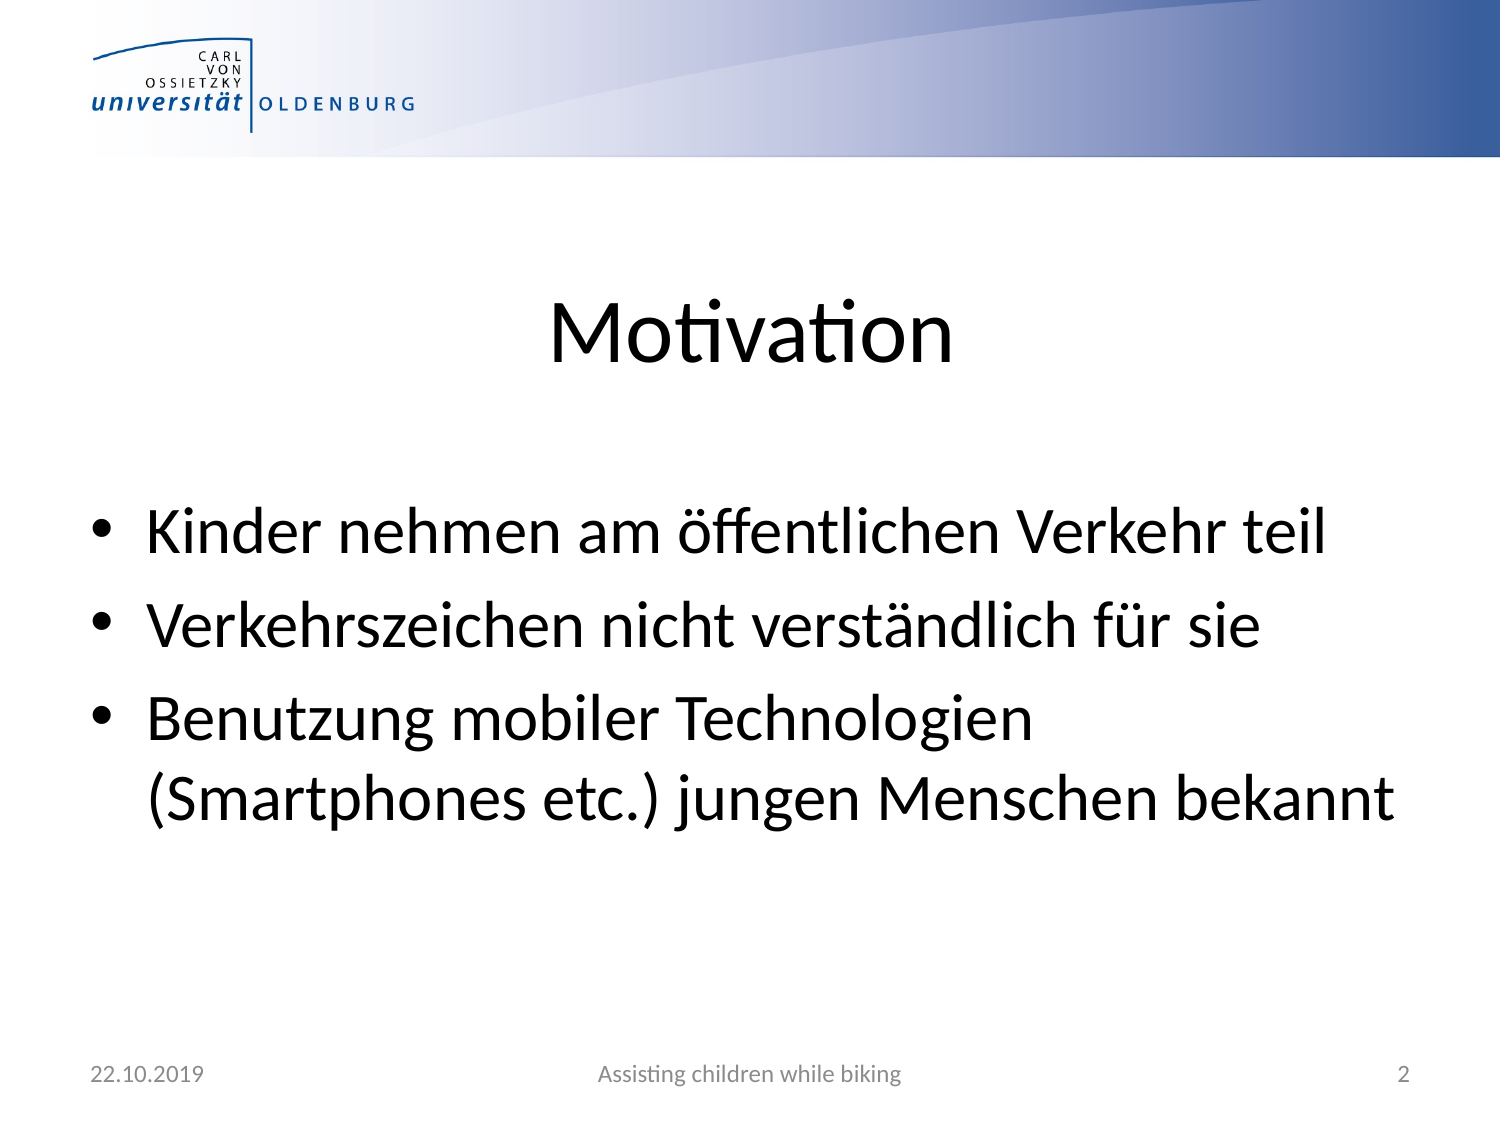

# Motivation
Kinder nehmen am öffentlichen Verkehr teil
Verkehrszeichen nicht verständlich für sie
Benutzung mobiler Technologien (Smartphones etc.) jungen Menschen bekannt
22.10.2019
Assisting children while biking
2